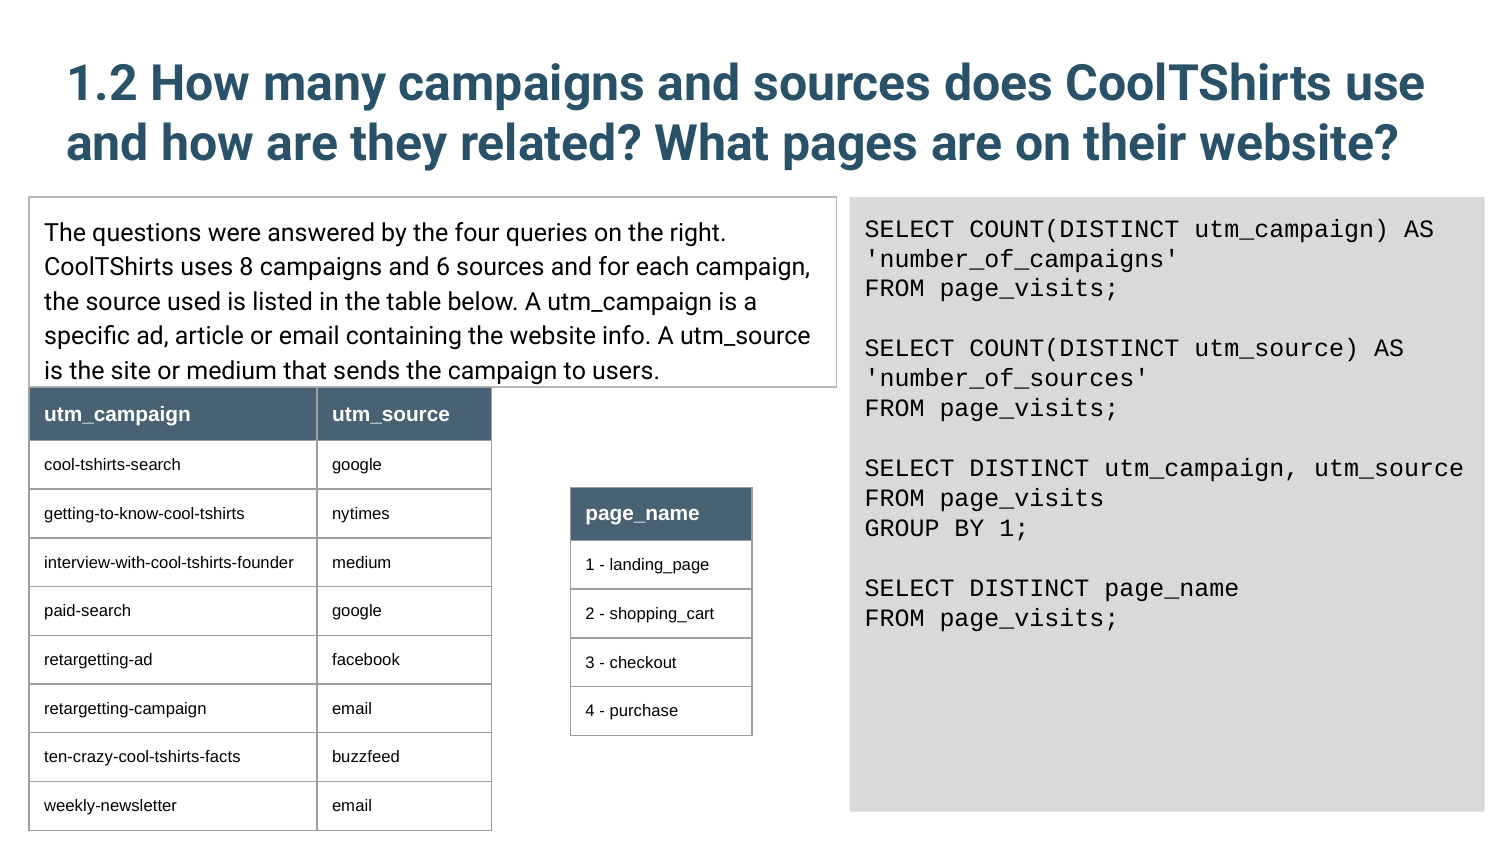

1.2 How many campaigns and sources does CoolTShirts use and how are they related? What pages are on their website?
The questions were answered by the four queries on the right. CoolTShirts uses 8 campaigns and 6 sources and for each campaign, the source used is listed in the table below. A utm_campaign is a specific ad, article or email containing the website info. A utm_source is the site or medium that sends the campaign to users.
SELECT COUNT(DISTINCT utm_campaign) AS 'number_of_campaigns'
FROM page_visits;

SELECT COUNT(DISTINCT utm_source) AS 'number_of_sources'
FROM page_visits;

SELECT DISTINCT utm_campaign, utm_source
FROM page_visits
GROUP BY 1;

SELECT DISTINCT page_name
FROM page_visits;
| utm\_campaign | utm\_source |
| --- | --- |
| cool-tshirts-search | google |
| getting-to-know-cool-tshirts | nytimes |
| interview-with-cool-tshirts-founder | medium |
| paid-search | google |
| retargetting-ad | facebook |
| retargetting-campaign | email |
| ten-crazy-cool-tshirts-facts | buzzfeed |
| weekly-newsletter | email |
| page\_name |
| --- |
| 1 - landing\_page |
| 2 - shopping\_cart |
| 3 - checkout |
| 4 - purchase |